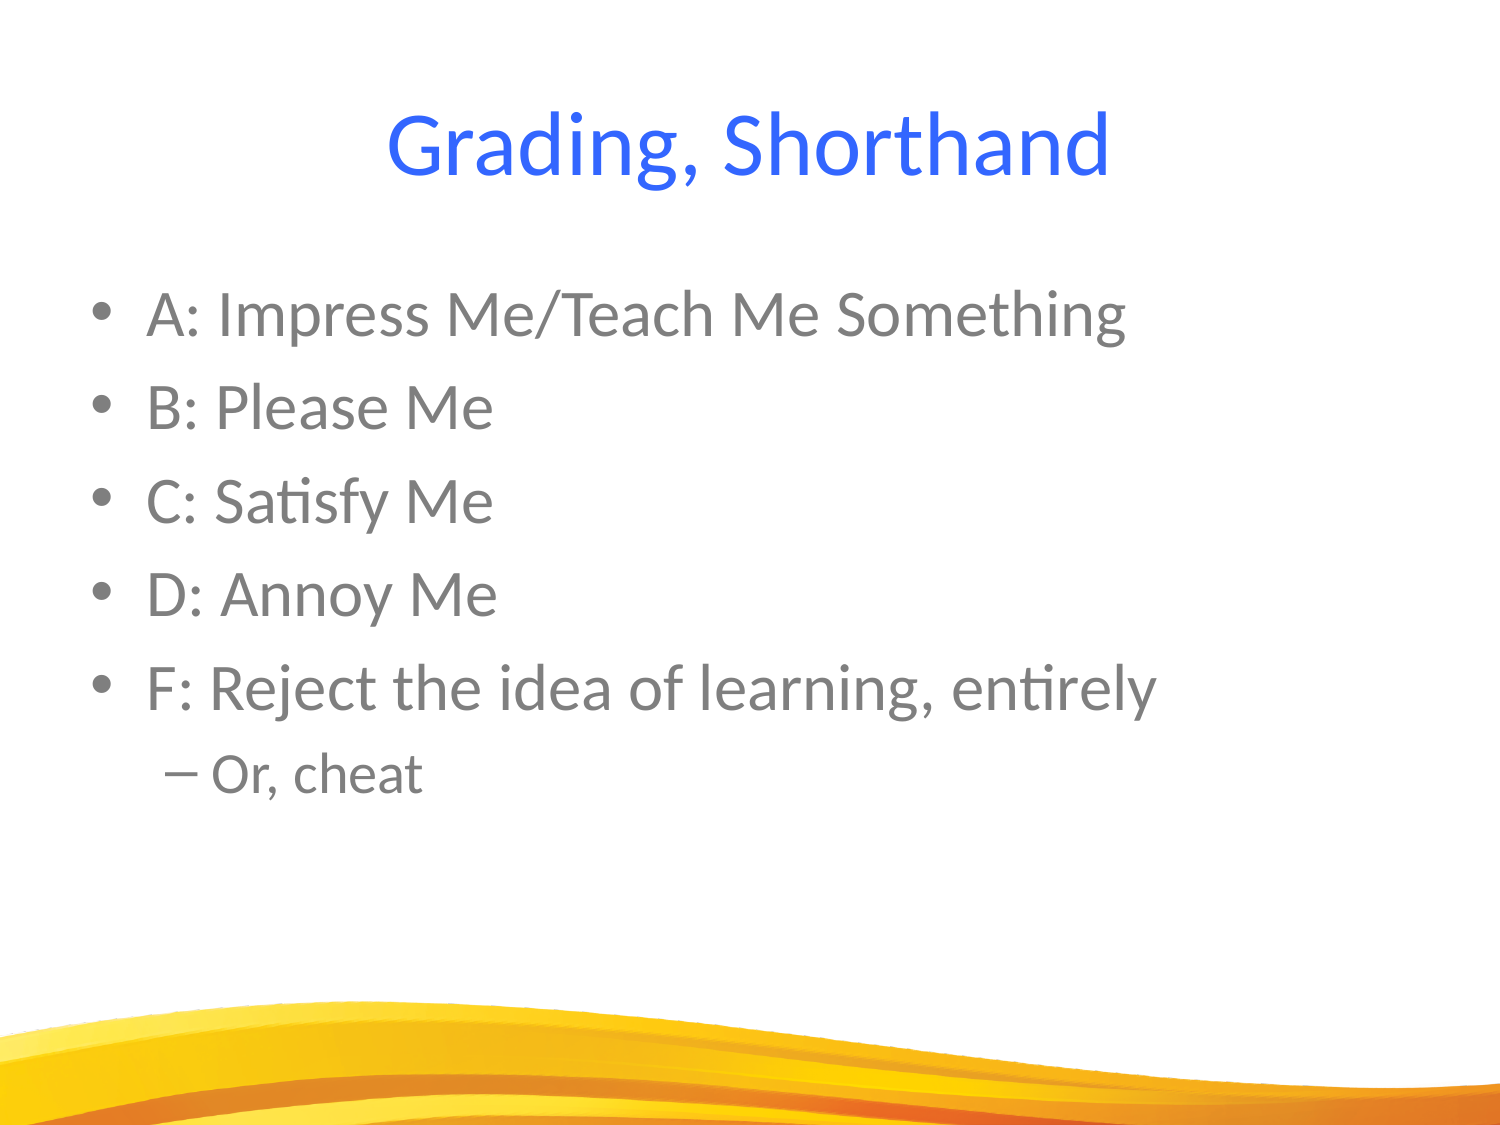

Grading, Shorthand
A: Impress Me/Teach Me Something
B: Please Me
C: Satisfy Me
D: Annoy Me
F: Reject the idea of learning, entirely
Or, cheat